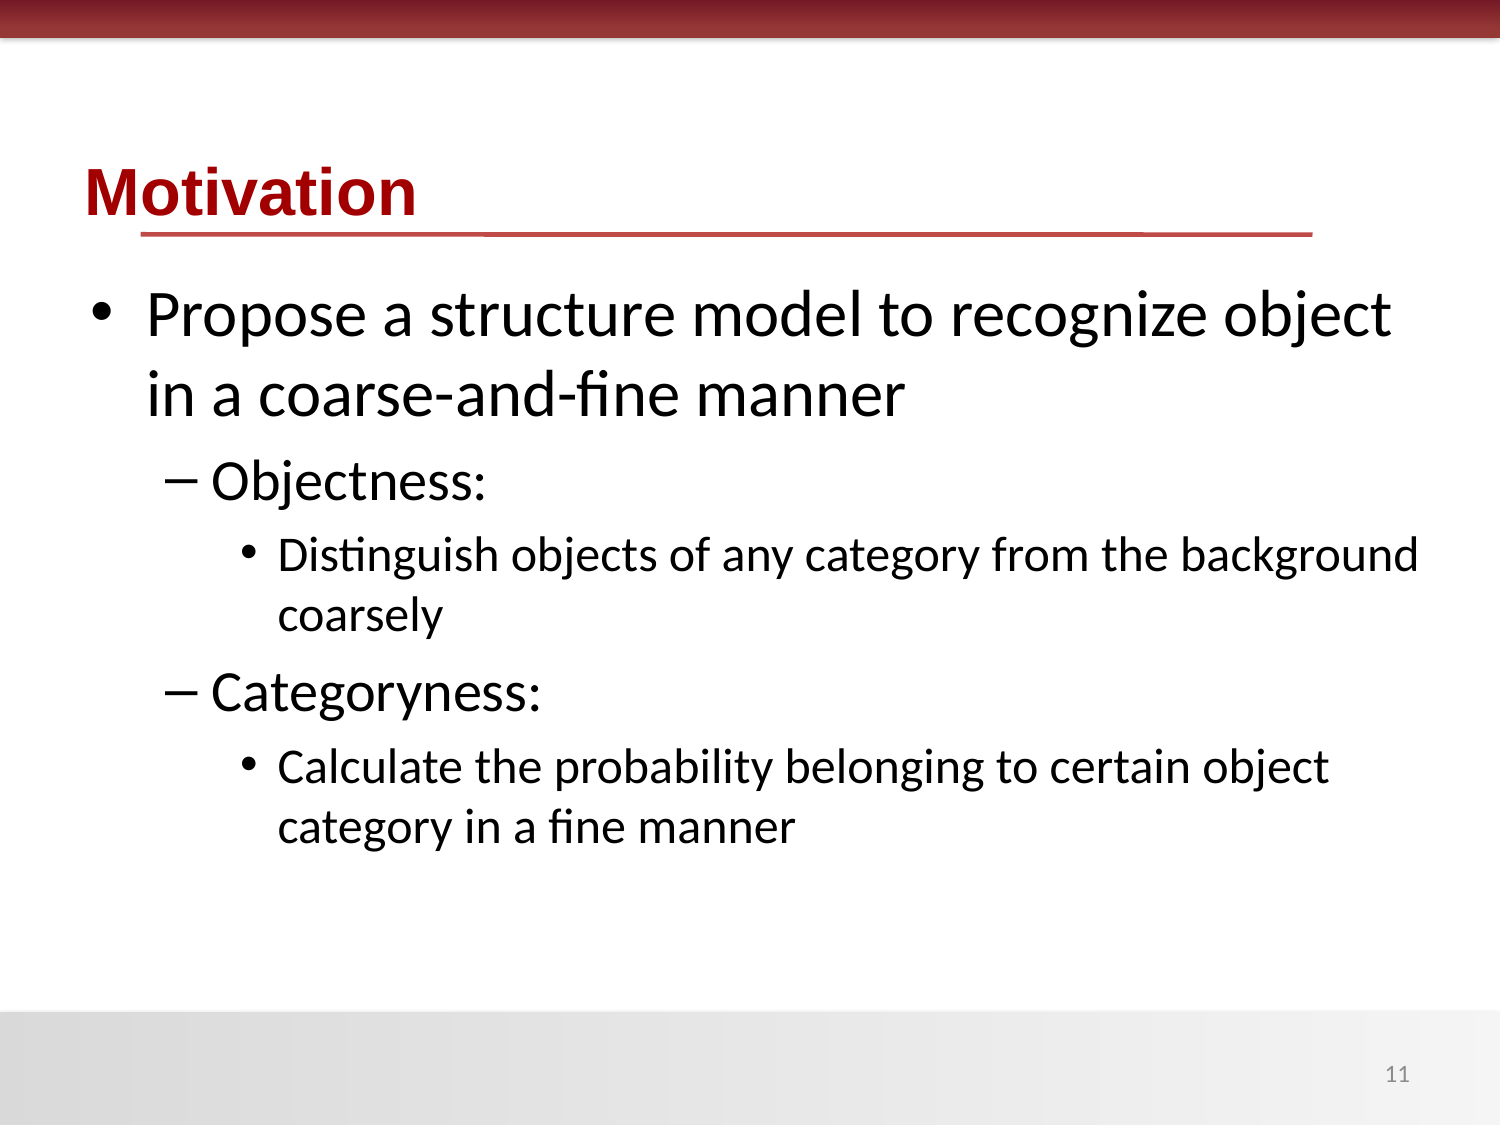

Motivation
Propose a structure model to recognize object in a coarse-and-fine manner
Objectness:
Distinguish objects of any category from the background coarsely
Categoryness:
Calculate the probability belonging to certain object category in a fine manner

11